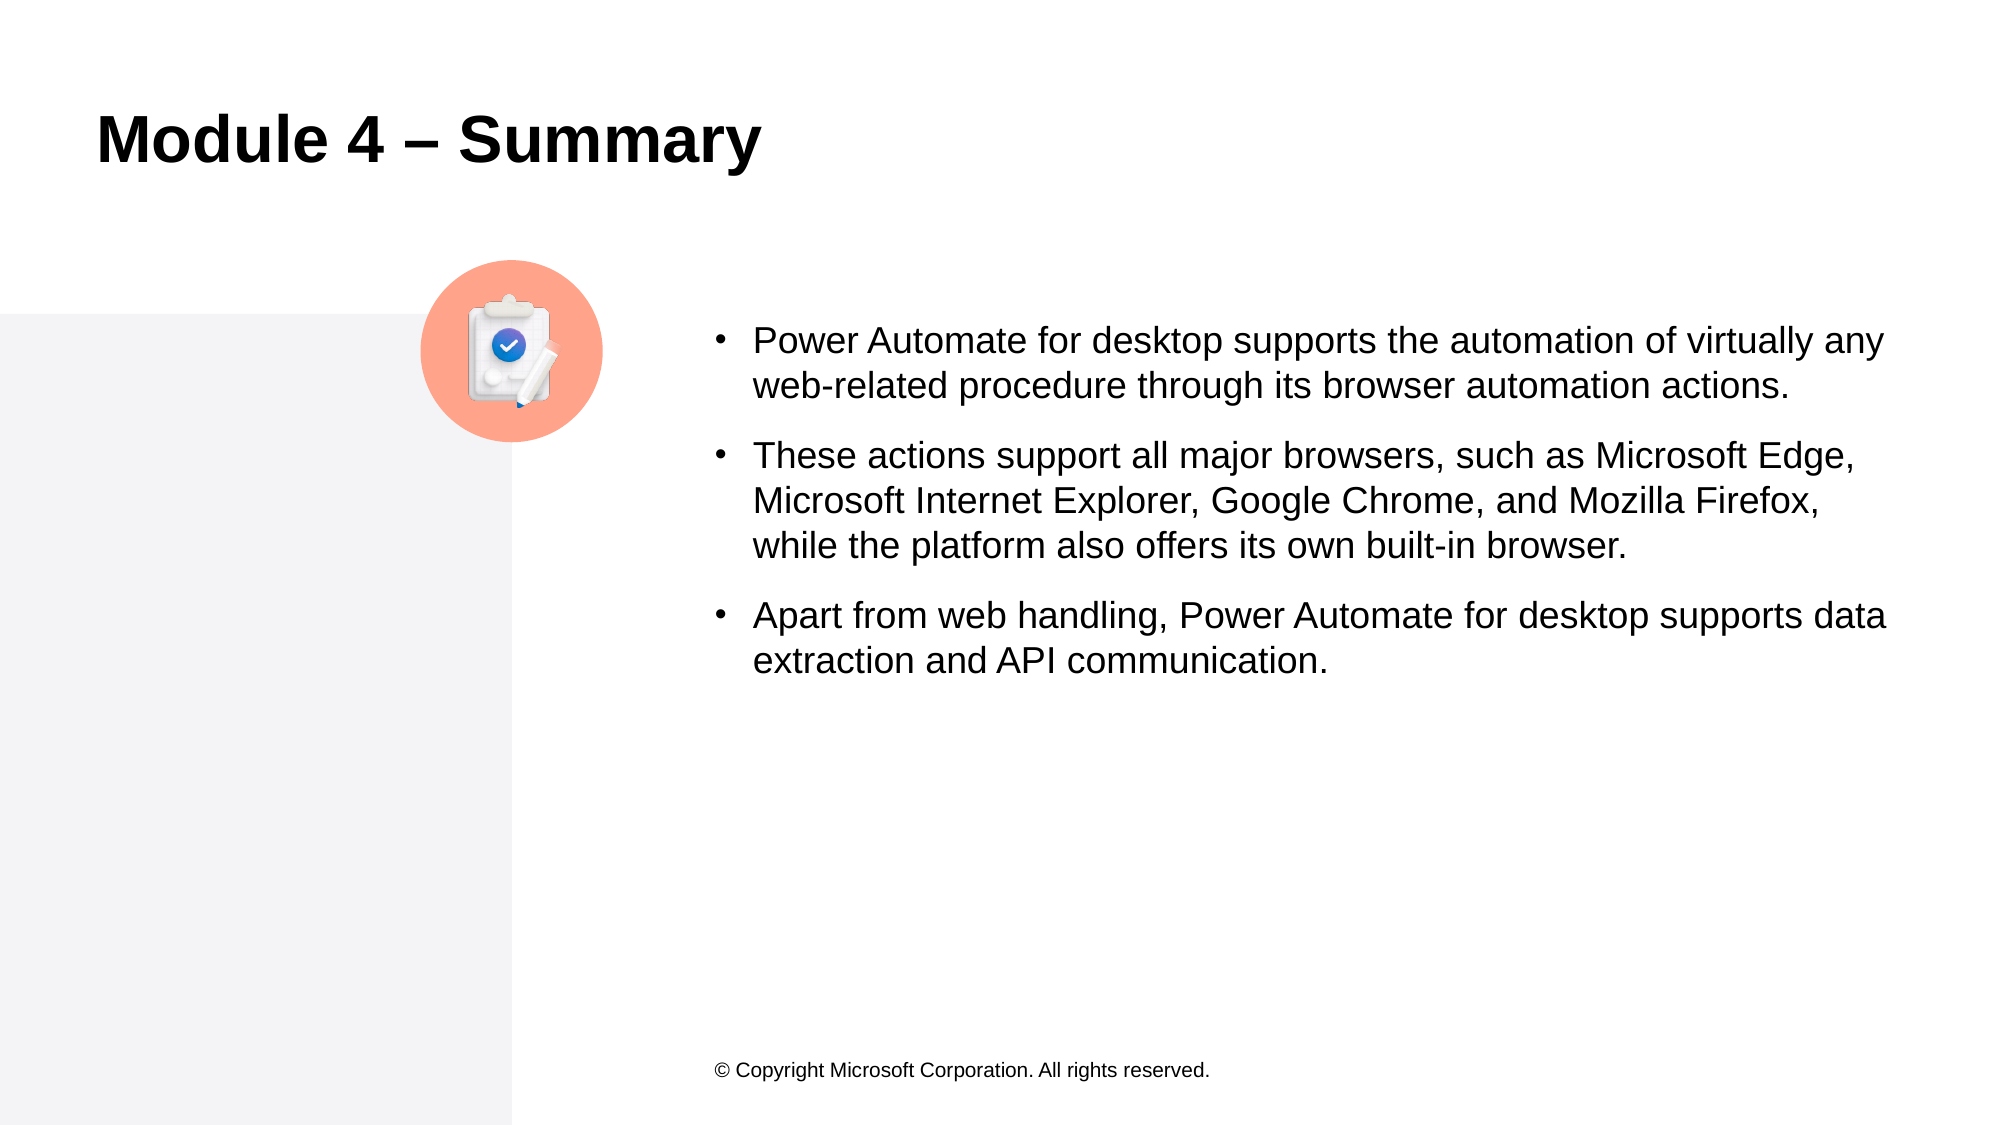

# Module 4 – Summary
Power Automate for desktop supports the automation of virtually any web-related procedure through its browser automation actions.
These actions support all major browsers, such as Microsoft Edge, Microsoft Internet Explorer, Google Chrome, and Mozilla Firefox, while the platform also offers its own built-in browser.
Apart from web handling, Power Automate for desktop supports data extraction and API communication.